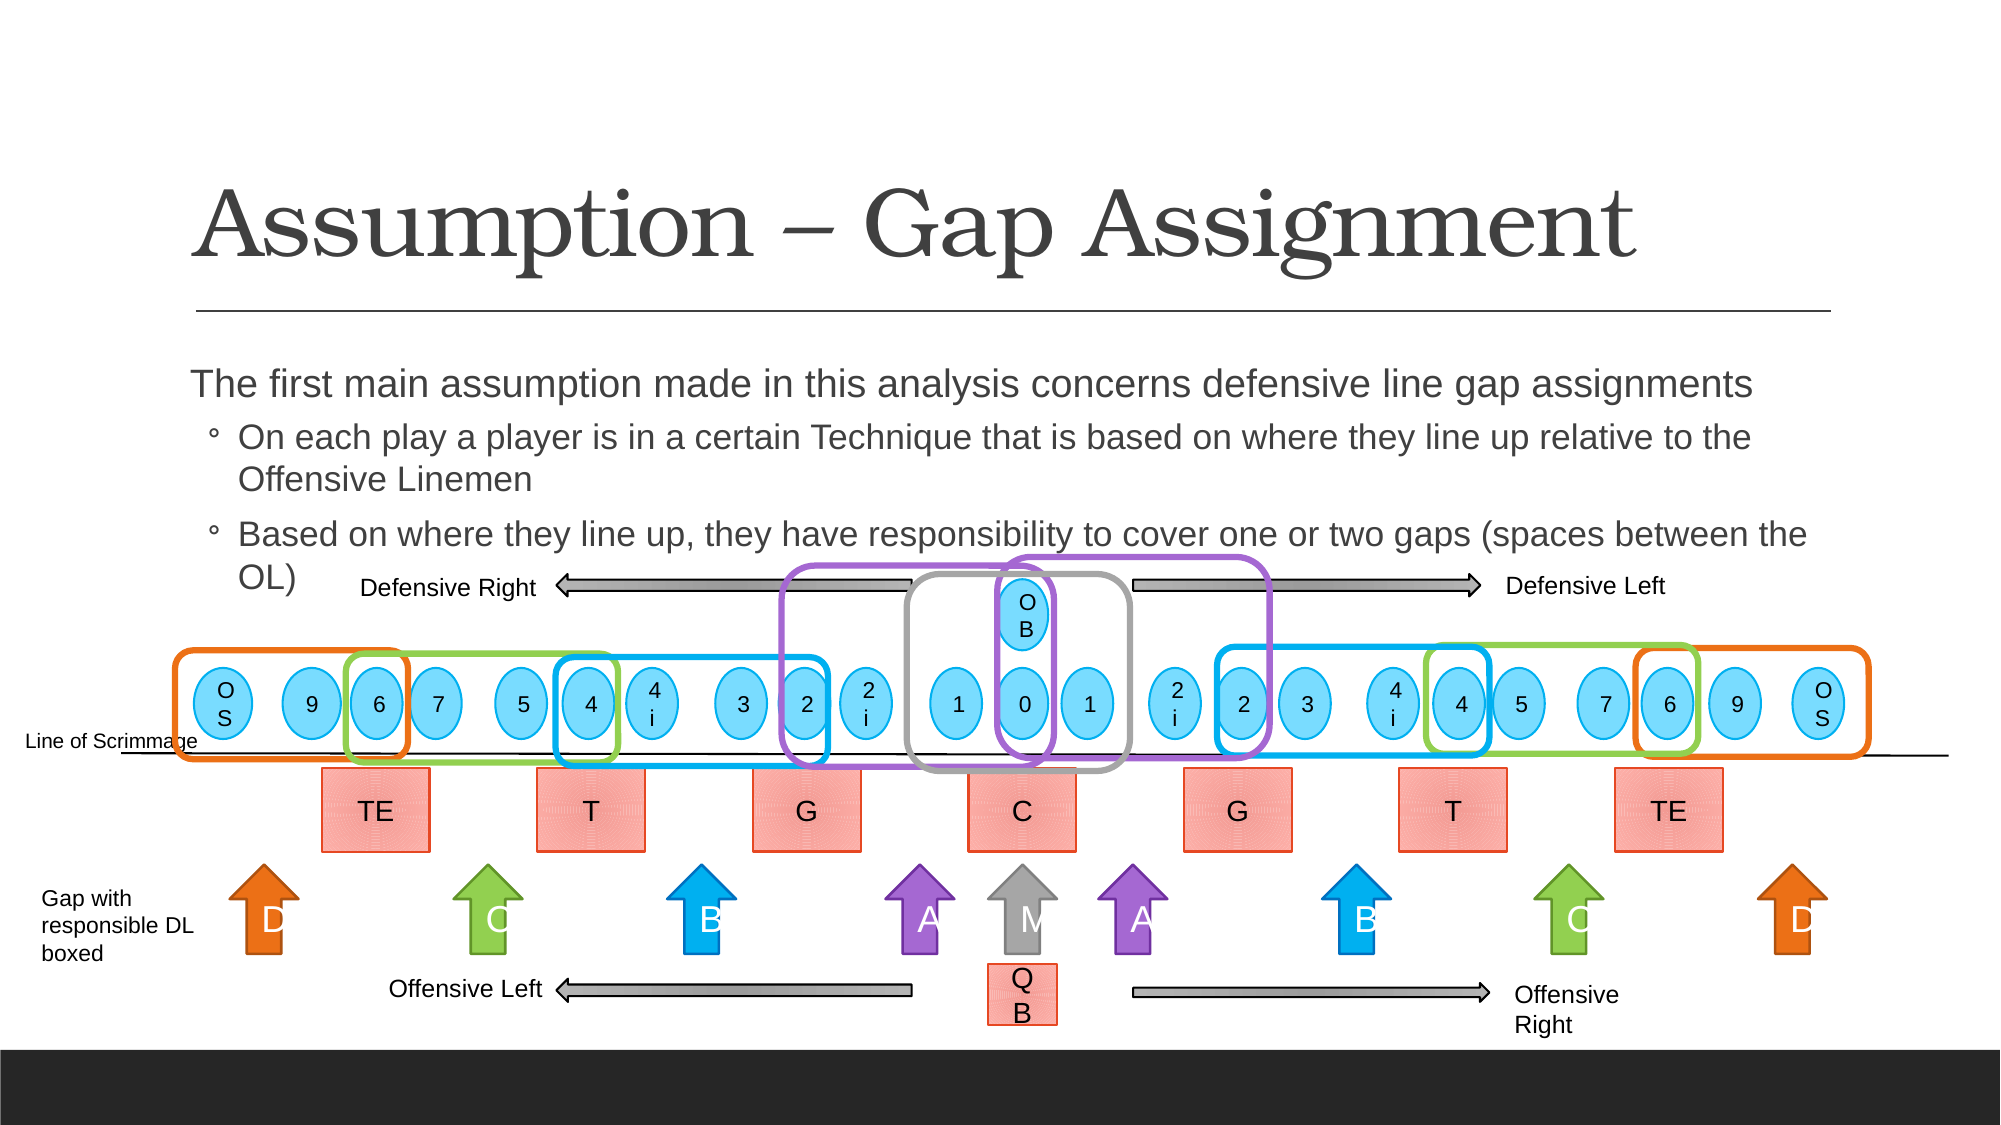

# Assumption – Gap Assignment
The first main assumption made in this analysis concerns defensive line gap assignments
On each play a player is in a certain Technique that is based on where they line up relative to the Offensive Linemen
Based on where they line up, they have responsibility to cover one or two gaps (spaces between the OL)

Defensive Left
Defensive Right

OB

OS
9
6
7
5
4
4i
3
2
2i
1
0
1
2i
2
3
4i
4
5
7
6
9
OS
Line of Scrimmage
TE
T
G
C
G
T
TE
D
C
B
A
M
A
B
C
D
Gap with responsible DL boxed
QB
Offensive Left
Offensive Right